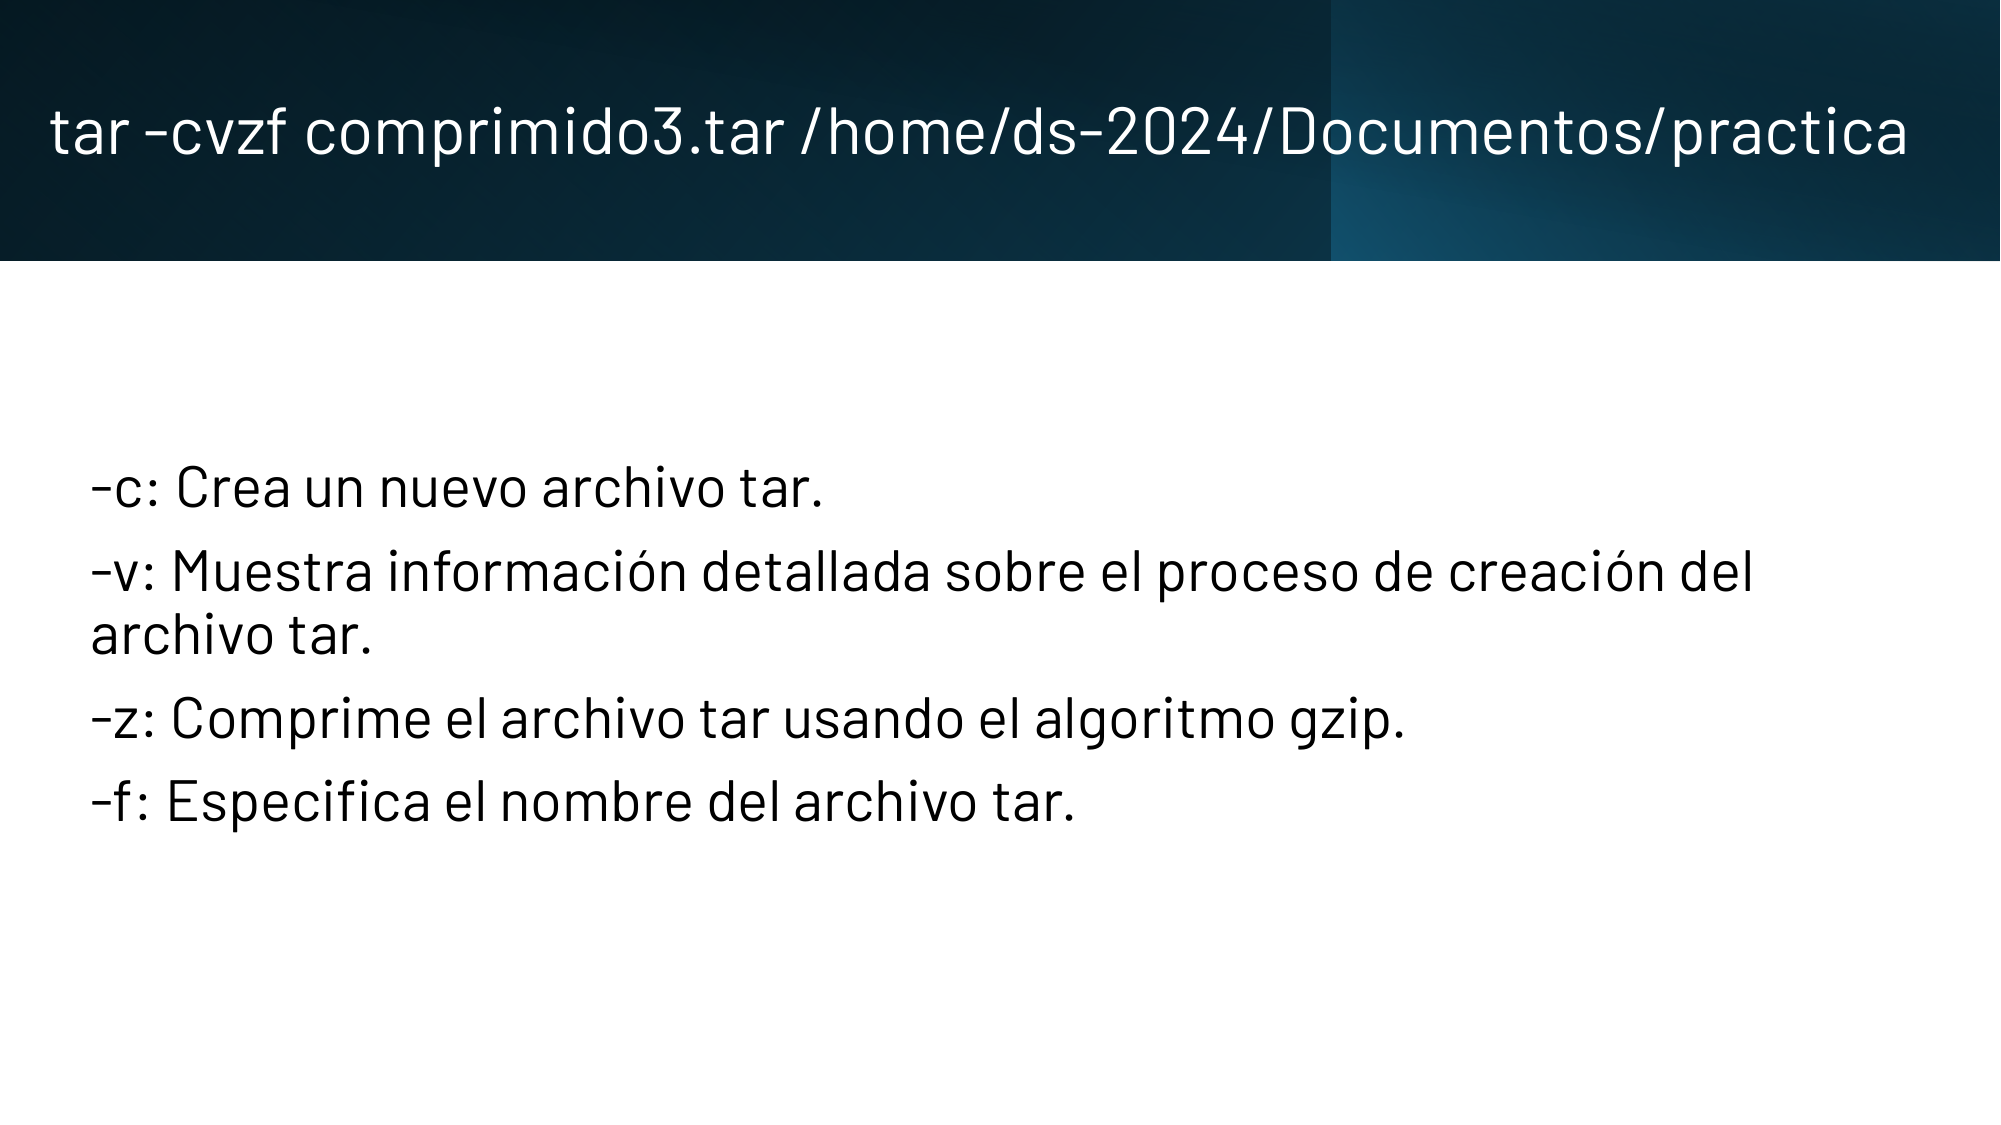

# tar -cvzf comprimido3.tar /home/ds-2024/Documentos/practica
-c: Crea un nuevo archivo tar.
-v: Muestra información detallada sobre el proceso de creación del archivo tar.
-z: Comprime el archivo tar usando el algoritmo gzip.
-f: Especifica el nombre del archivo tar.